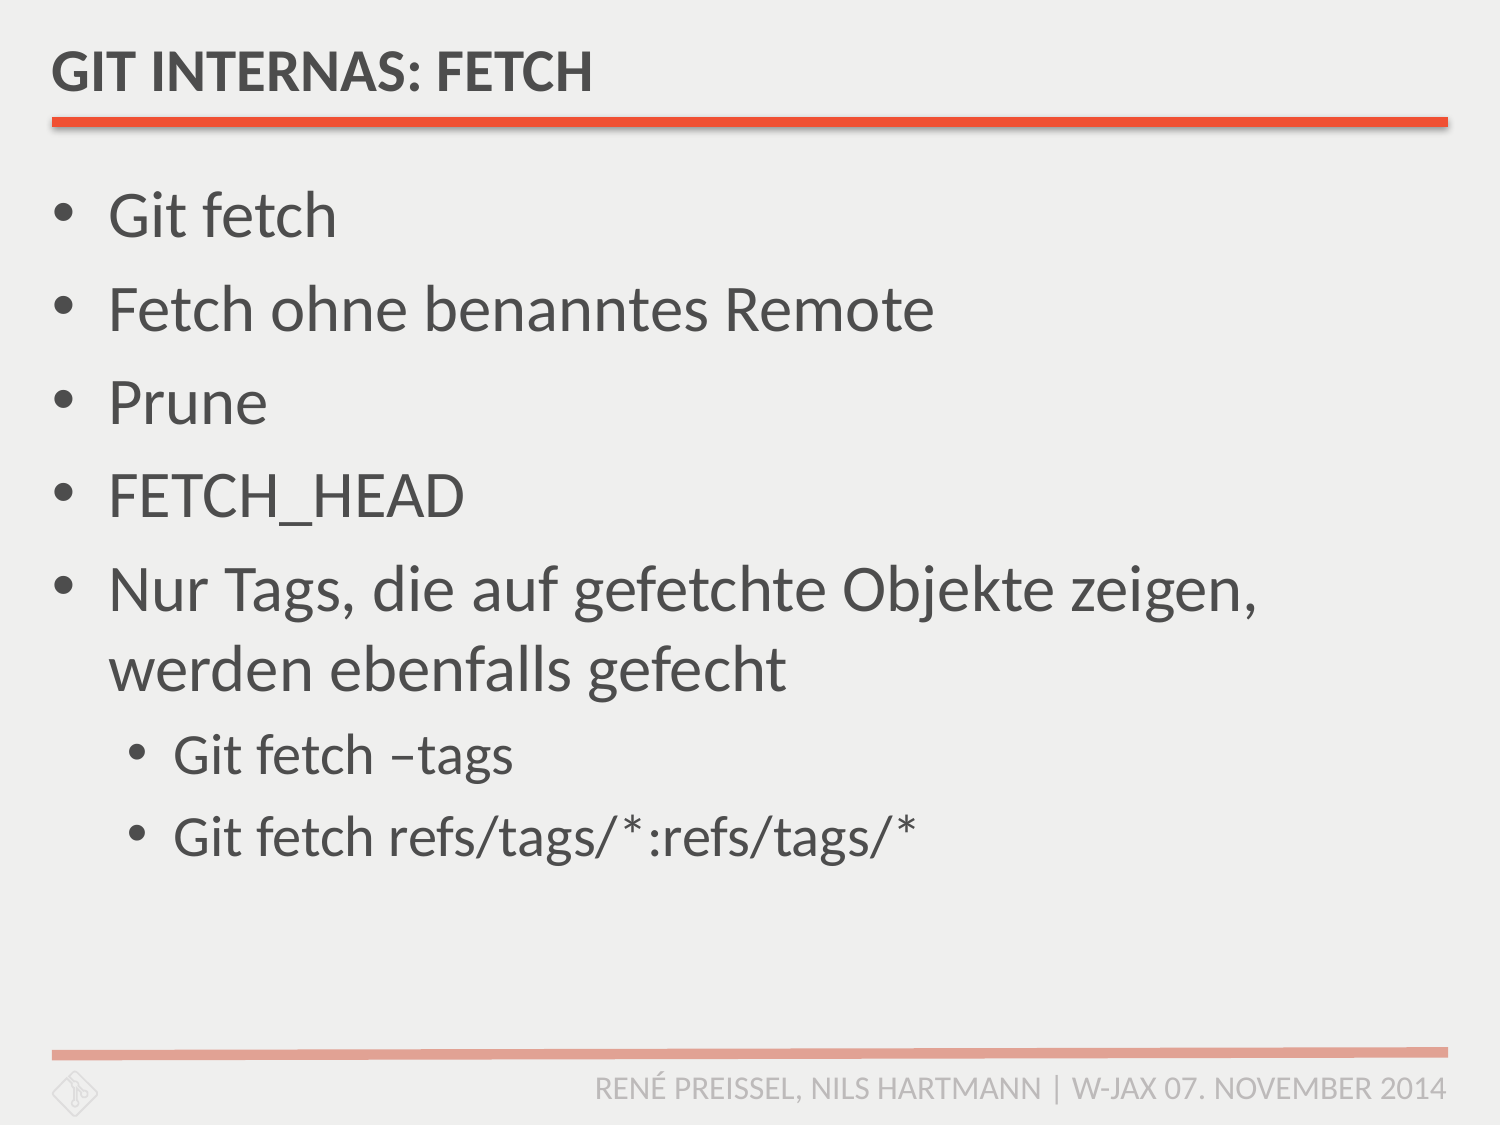

# GIT INTERNAS: FETCH
Git fetch
Fetch ohne benanntes Remote
Prune
FETCH_HEAD
Nur Tags, die auf gefetchte Objekte zeigen, werden ebenfalls gefecht
Git fetch –tags
Git fetch refs/tags/*:refs/tags/*